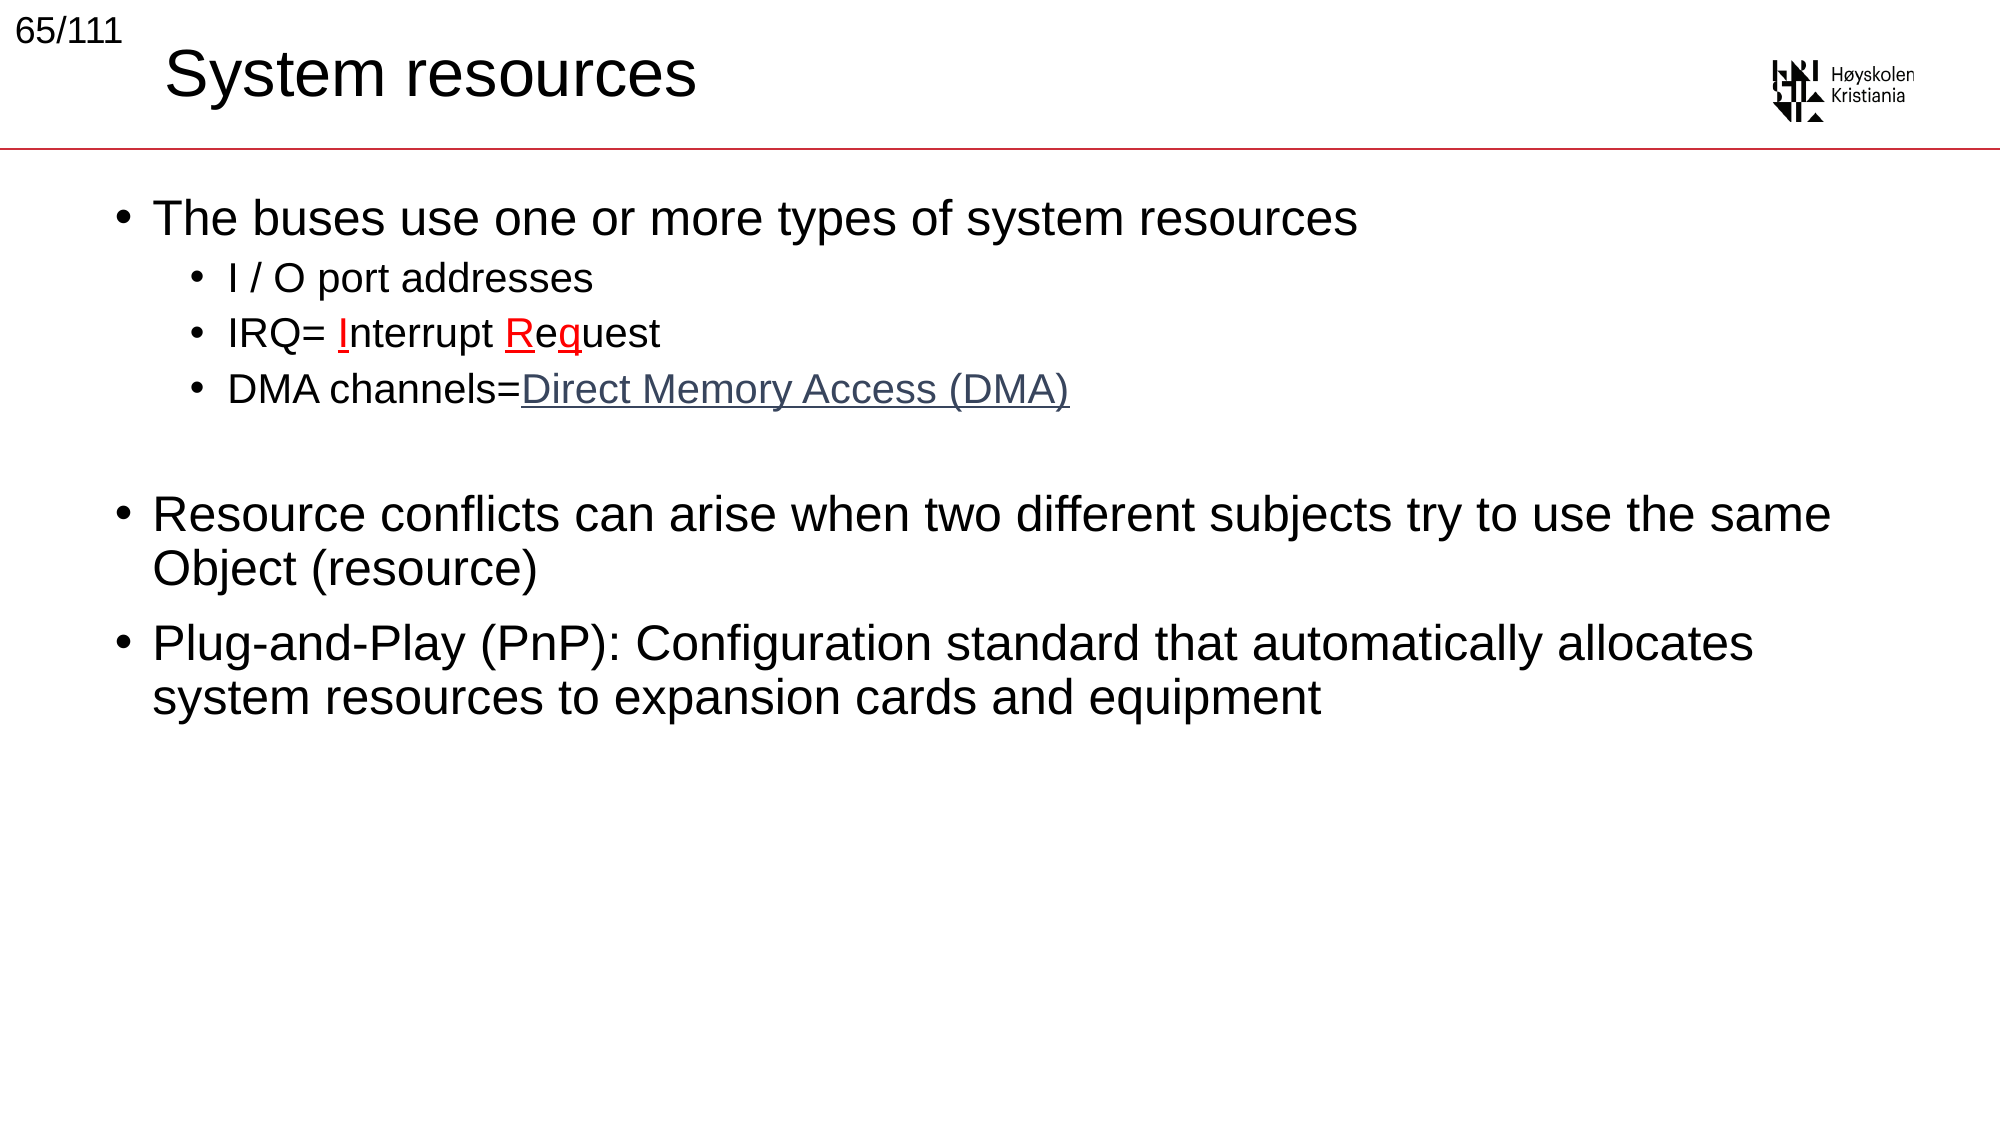

65/111
# System resources
The buses use one or more types of system resources
I / O port addresses
IRQ= Interrupt Request
DMA channels=Direct Memory Access (DMA)

Resource conflicts can arise when two different subjects try to use the same Object (resource)
Plug-and-Play (PnP): Configuration standard that automatically allocates system resources to expansion cards and equipment